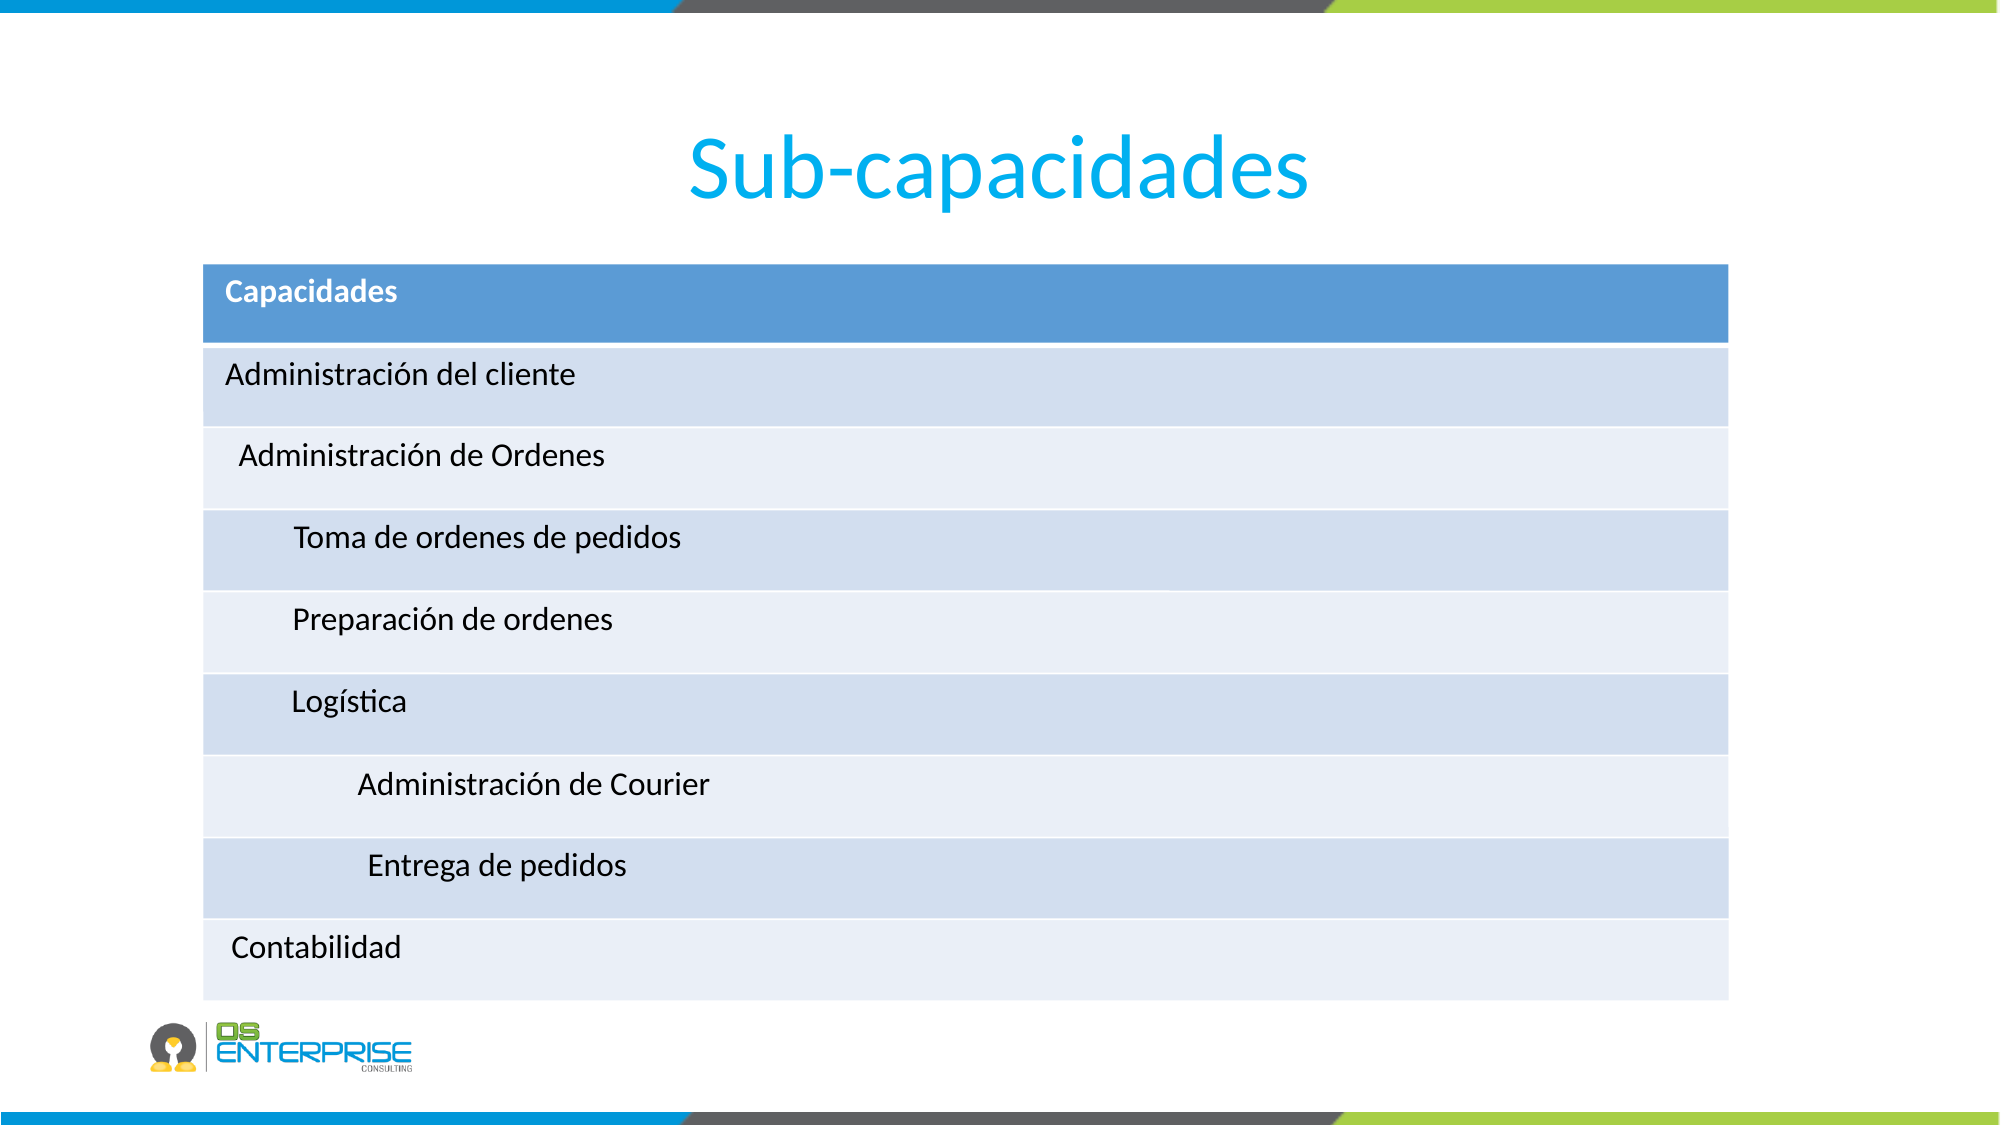

# Sub-capacidades

Capacidades

Administración del cliente

Administración de Ordenes

Toma de ordenes de pedidos

Preparación de ordenes

Logística

Administración de Courier

Entrega de pedidos

Contabilidad